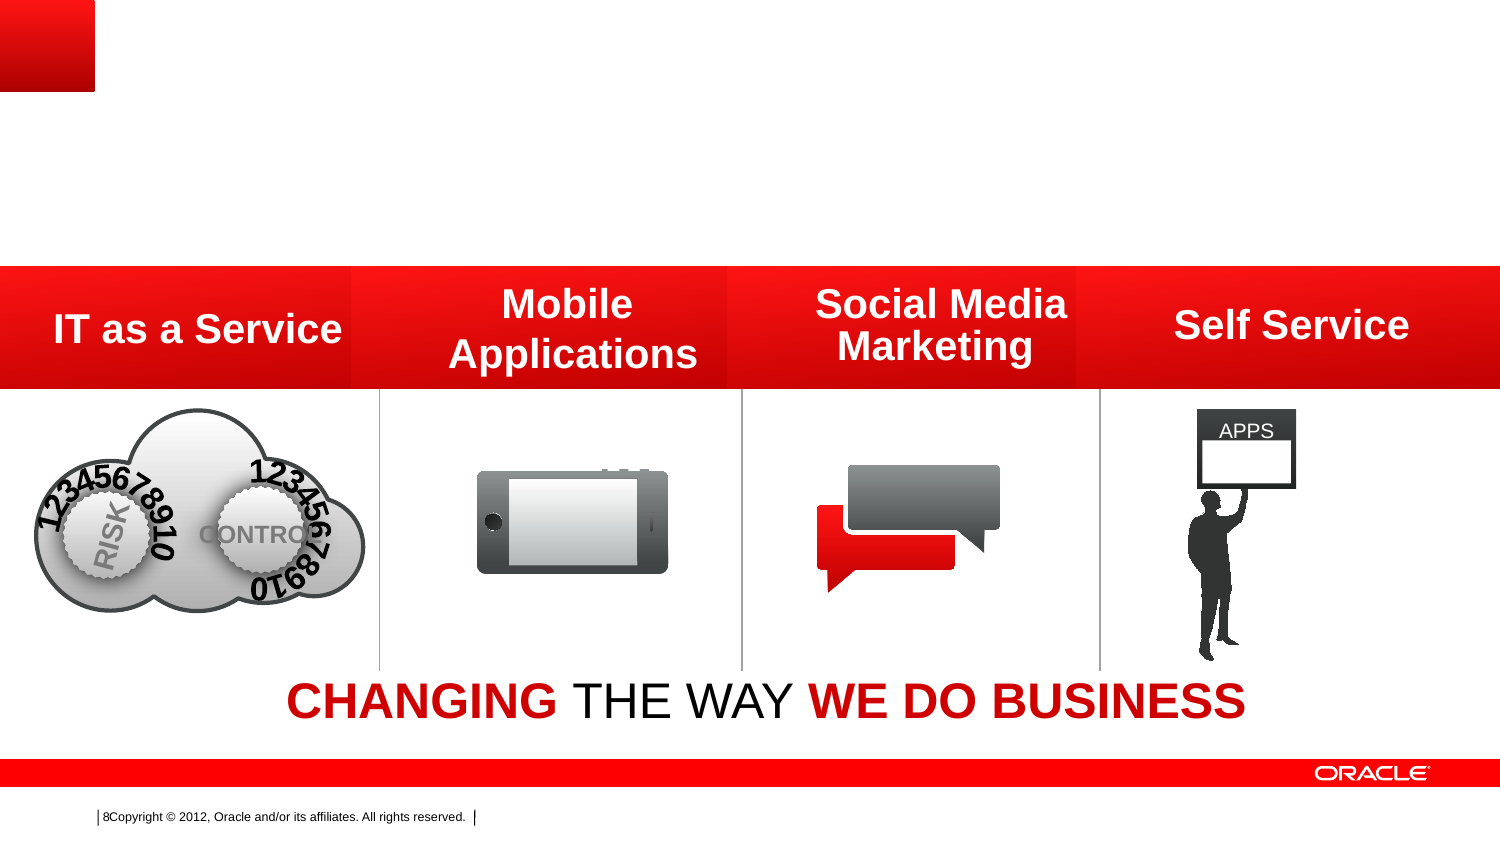

IT as a Service
Mobile
Applications
Social Media
Marketing
Self Service

APPS

12345678910
CONTROL
12345678910
RISK

CHANGING THE WAY WE DO BUSINESS